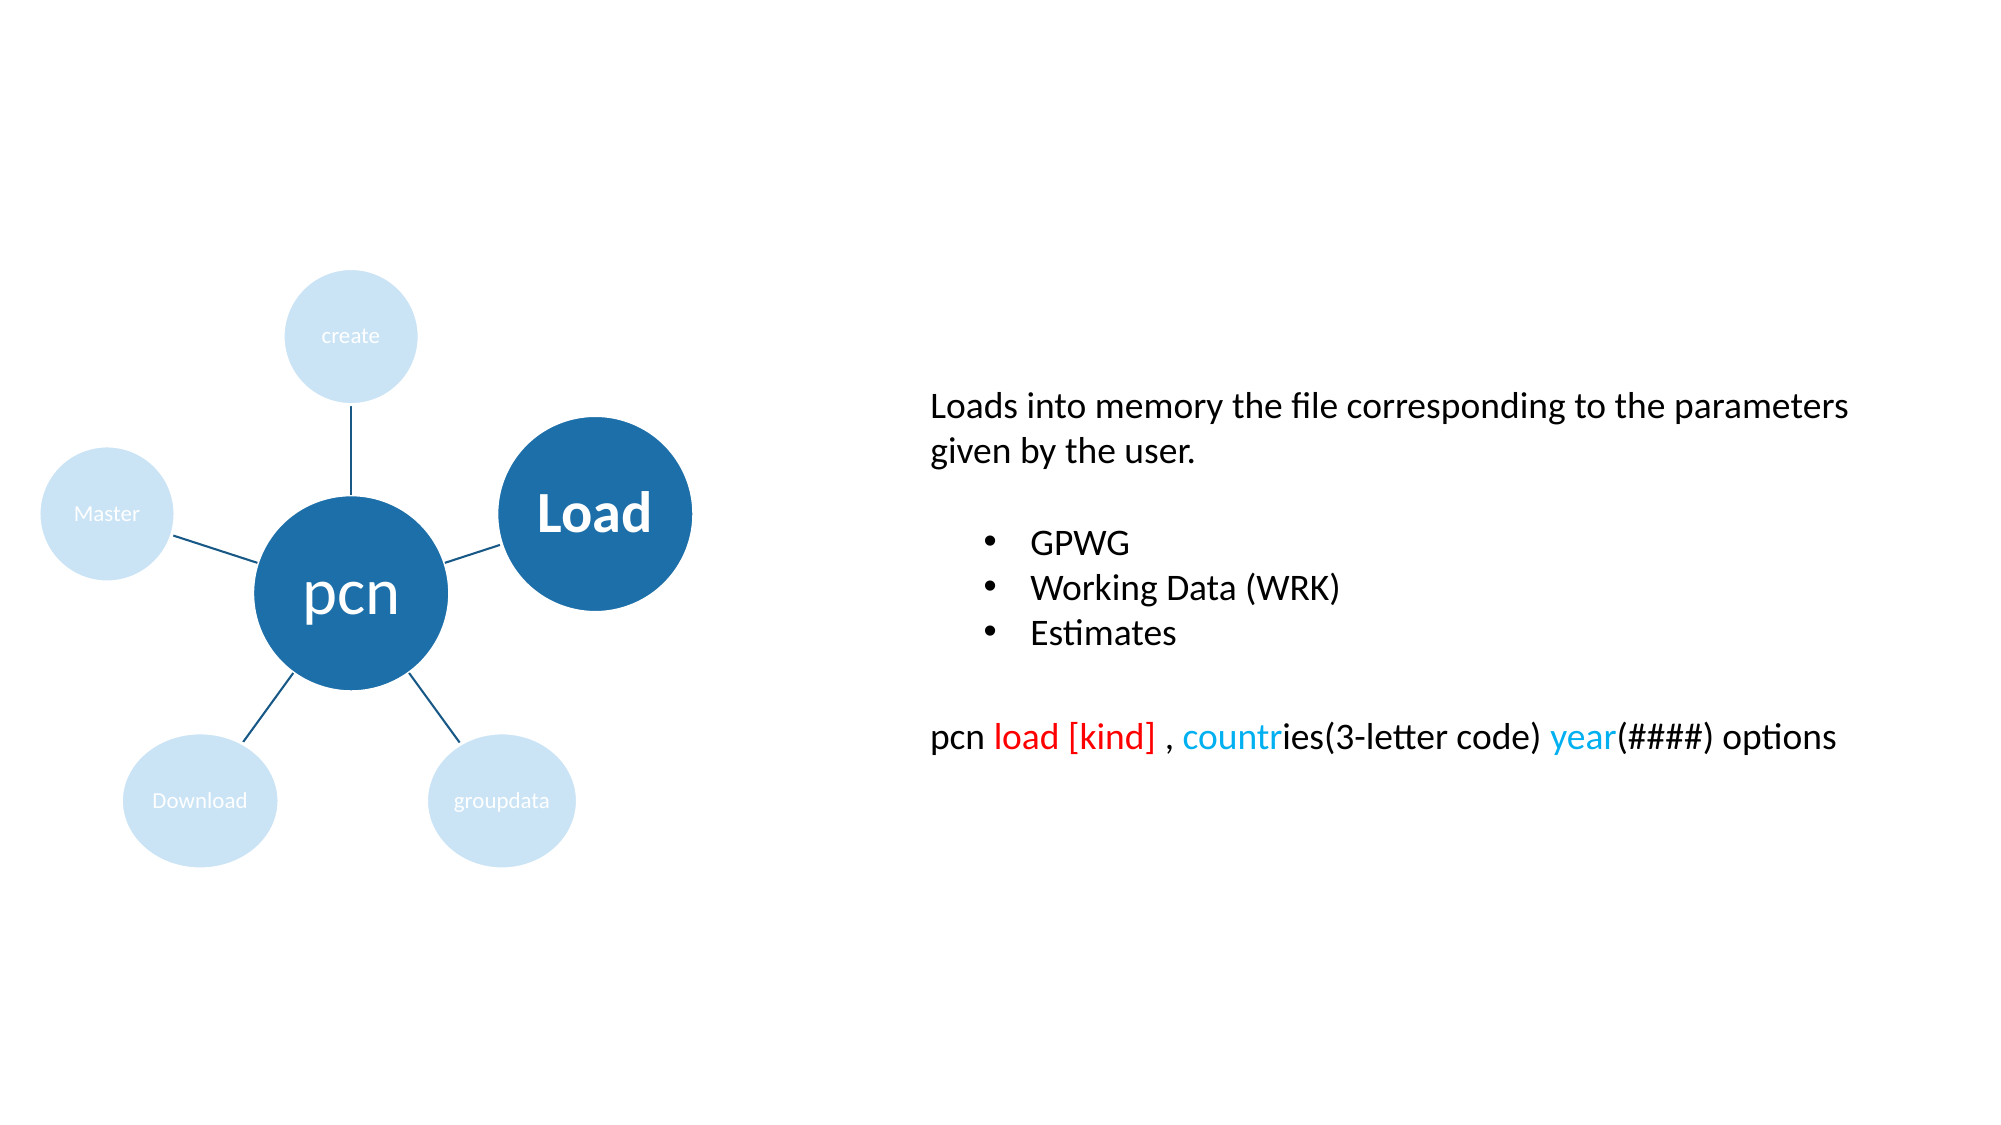

pcn

create

Load

groupdata

Download

Master
Loads into memory the file corresponding to the parameters given by the user.
GPWG
Working Data (WRK)
Estimates
pcn load [kind] , countries(3-letter code) year(####) options